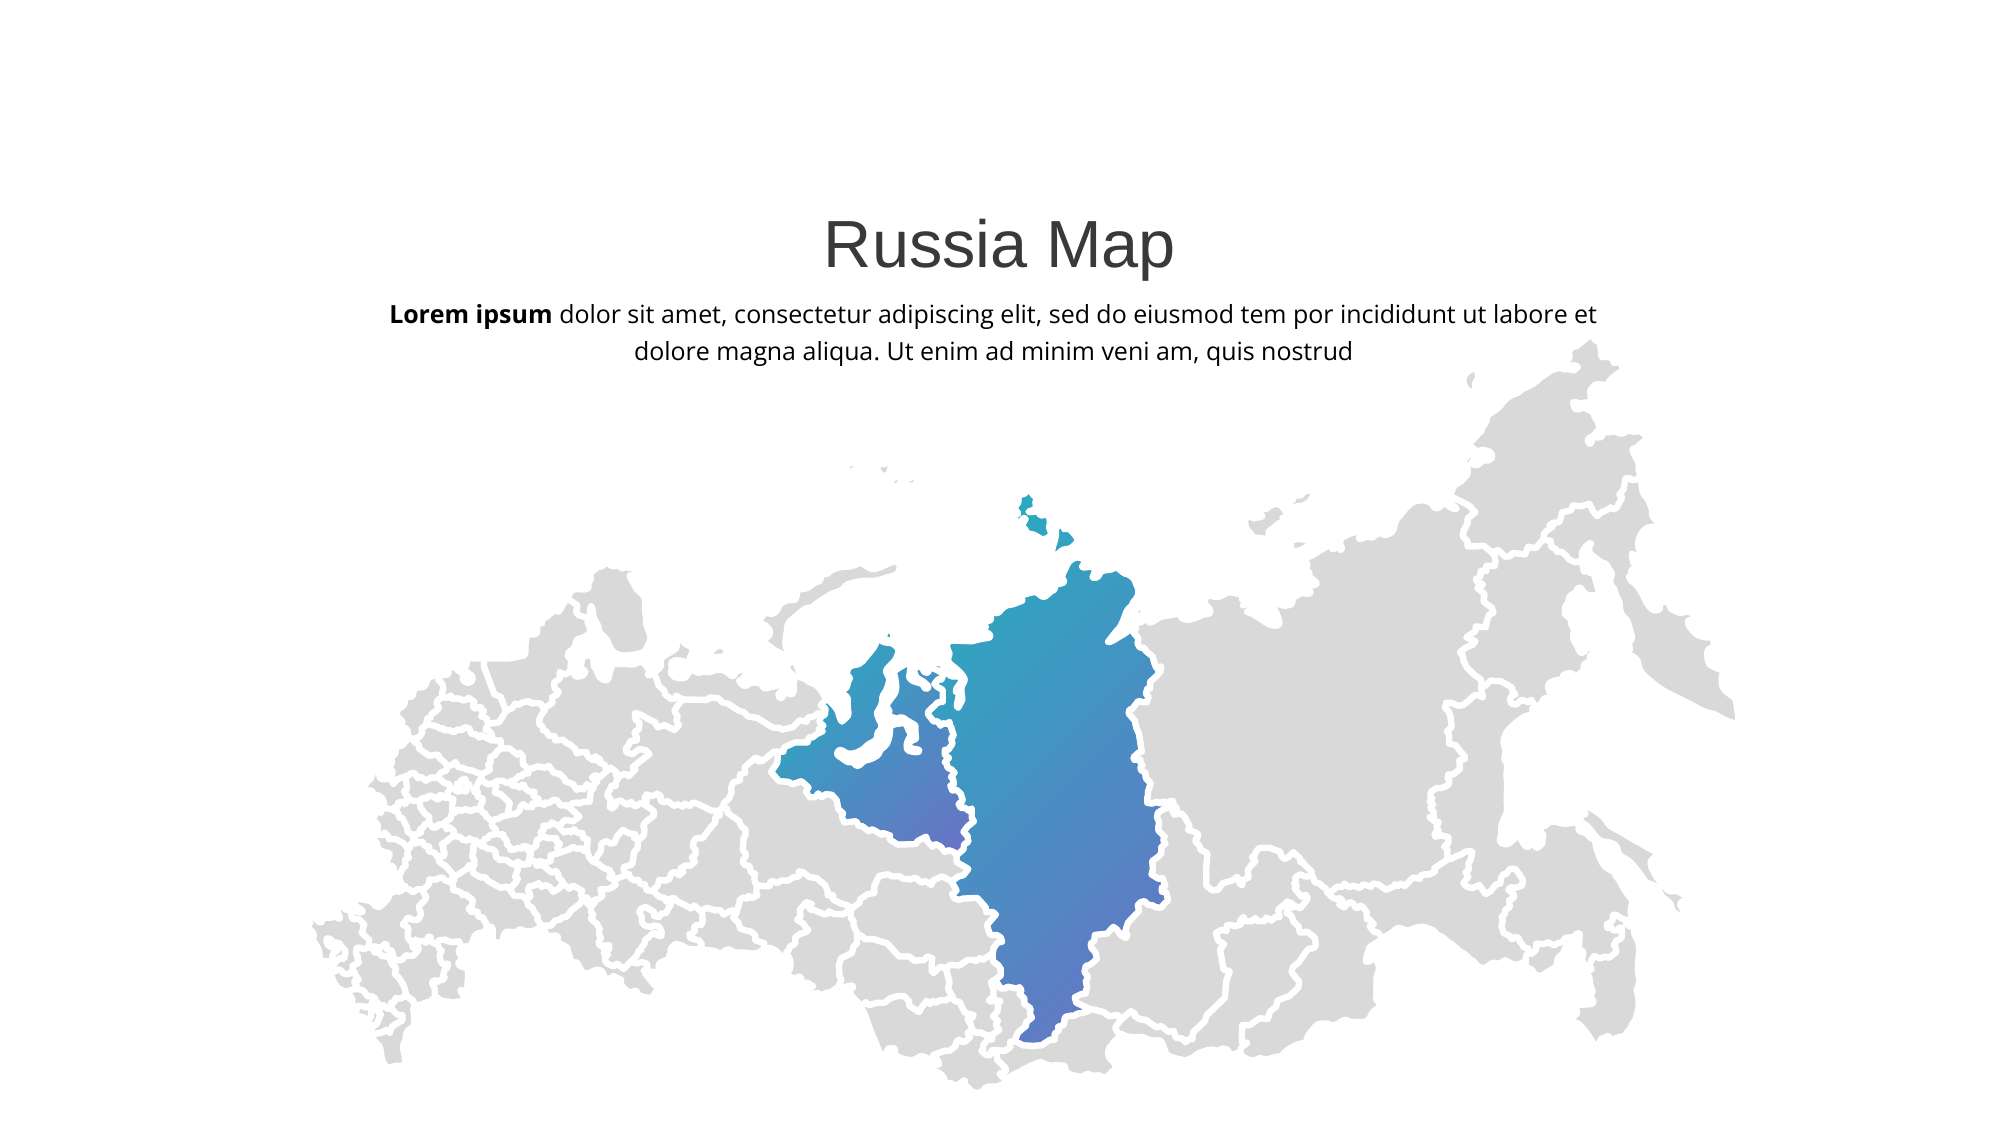

Russia Map
Lorem ipsum dolor sit amet, consectetur adipiscing elit, sed do eiusmod tem por incididunt ut labore et dolore magna aliqua. Ut enim ad minim veni am, quis nostrud